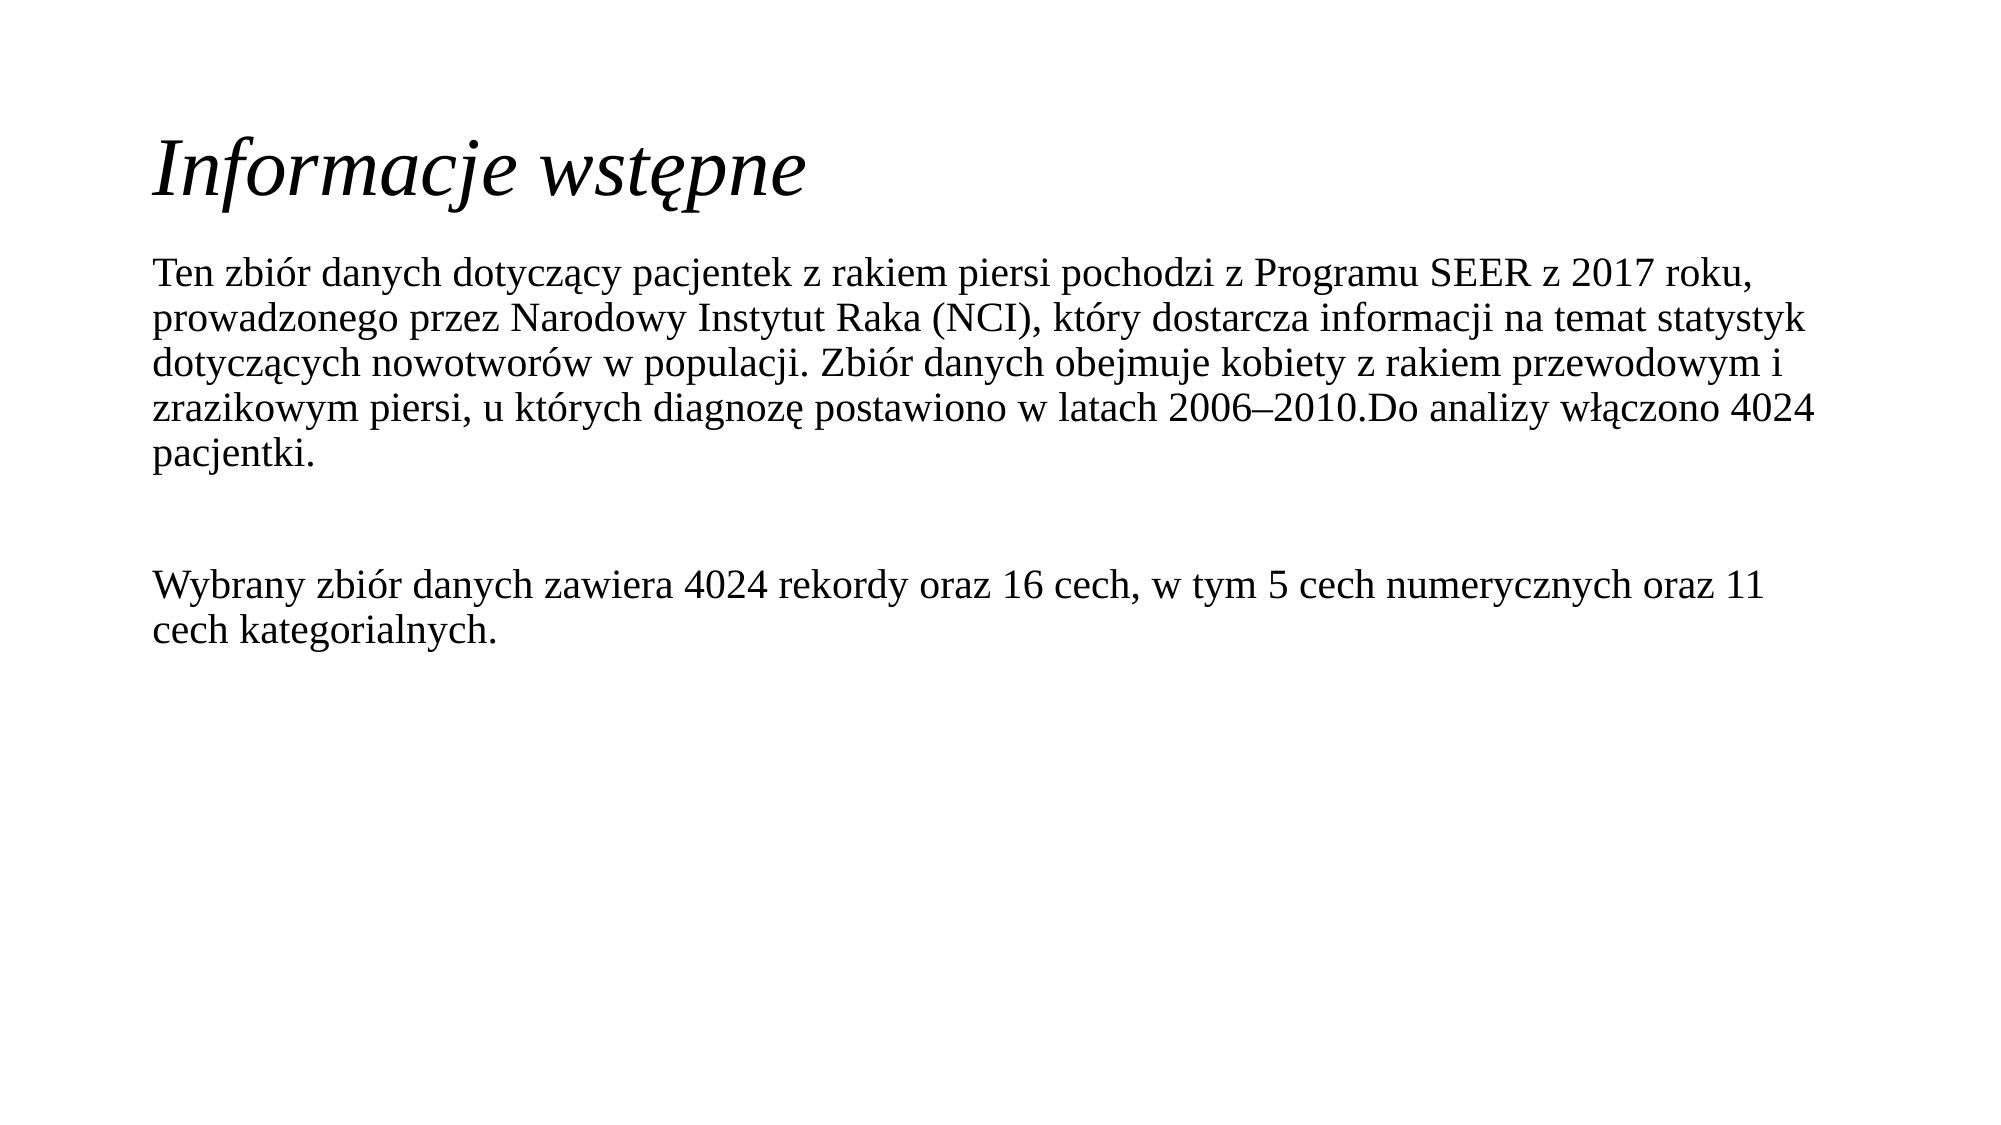

# Informacje wstępne
Ten zbiór danych dotyczący pacjentek z rakiem piersi pochodzi z Programu SEER z 2017 roku, prowadzonego przez Narodowy Instytut Raka (NCI), który dostarcza informacji na temat statystyk dotyczących nowotworów w populacji. Zbiór danych obejmuje kobiety z rakiem przewodowym i zrazikowym piersi, u których diagnozę postawiono w latach 2006–2010.Do analizy włączono 4024 pacjentki.

Wybrany zbiór danych zawiera 4024 rekordy oraz 16 cech, w tym 5 cech numerycznych oraz 11 cech kategorialnych.